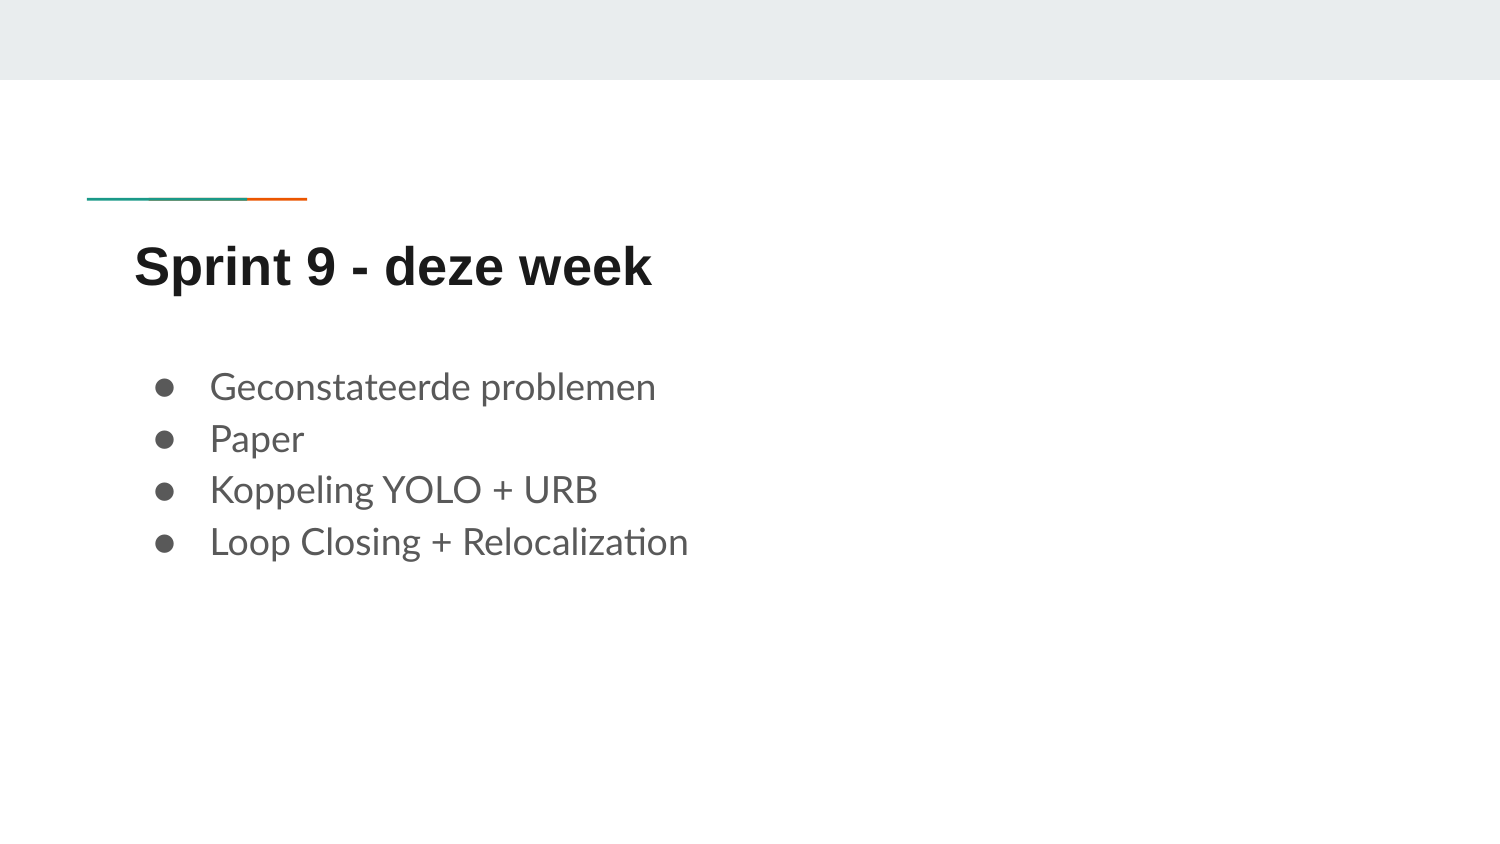

# Sprint 9 - deze week
Geconstateerde problemen
Paper
Koppeling YOLO + URB
Loop Closing + Relocalization